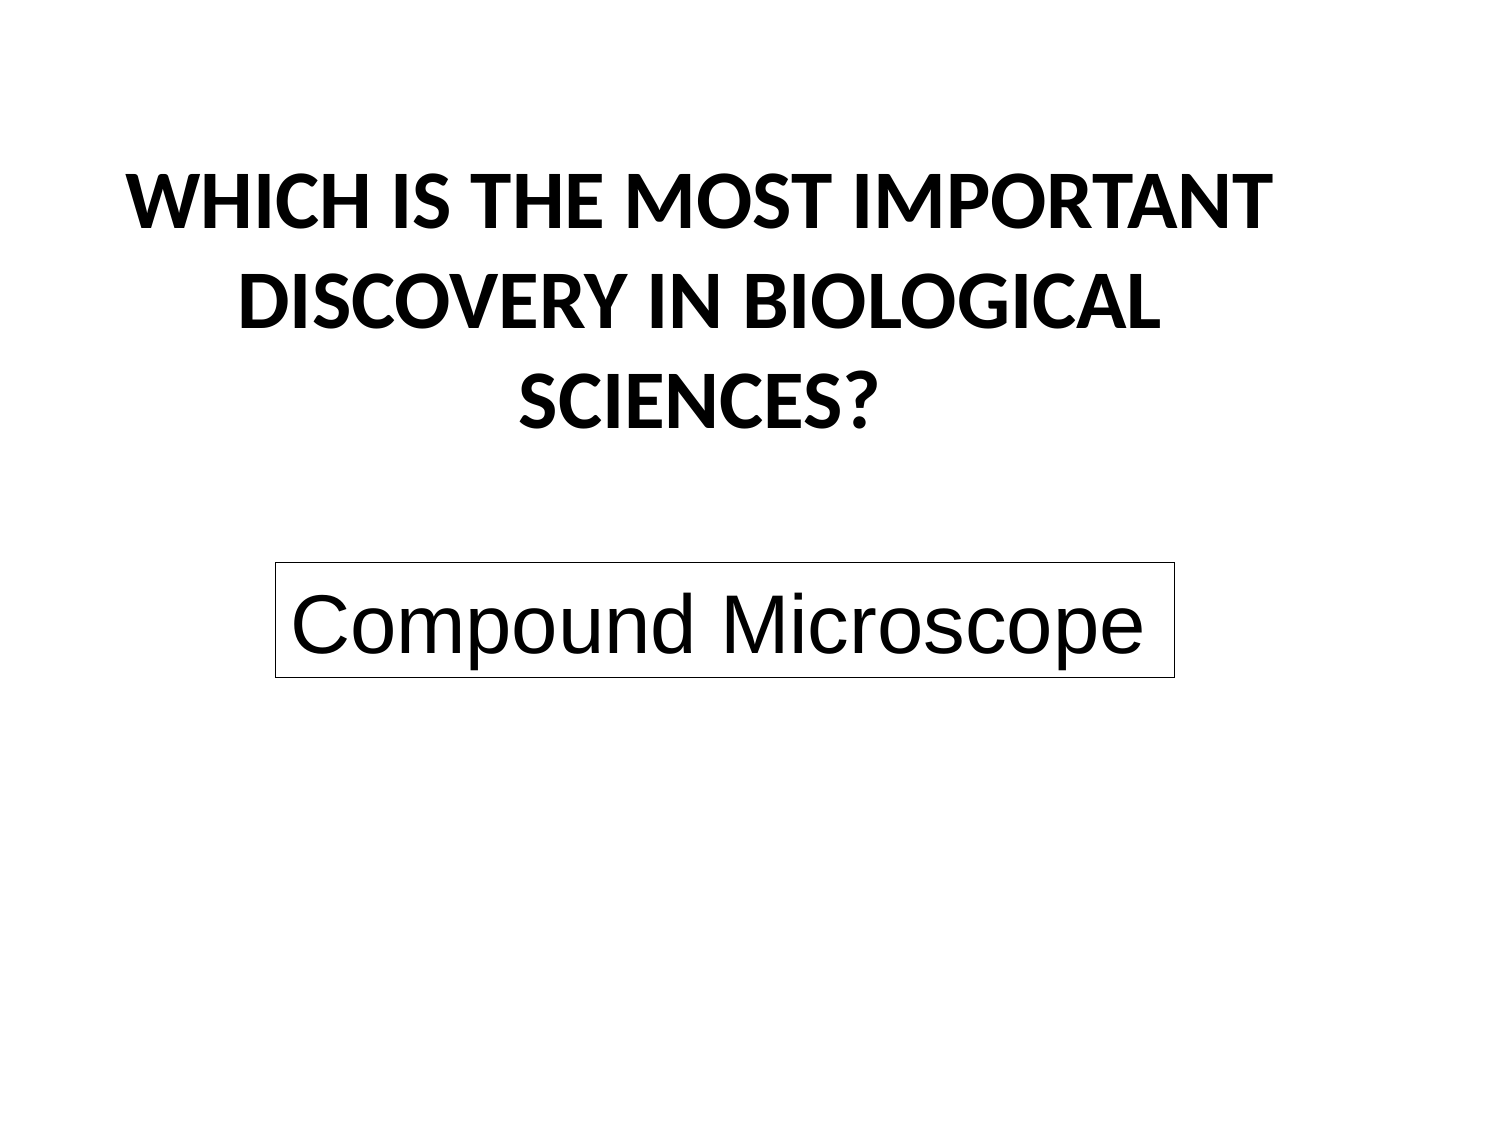

# Which is the most important discovery in biological sciences?
Compound Microscope